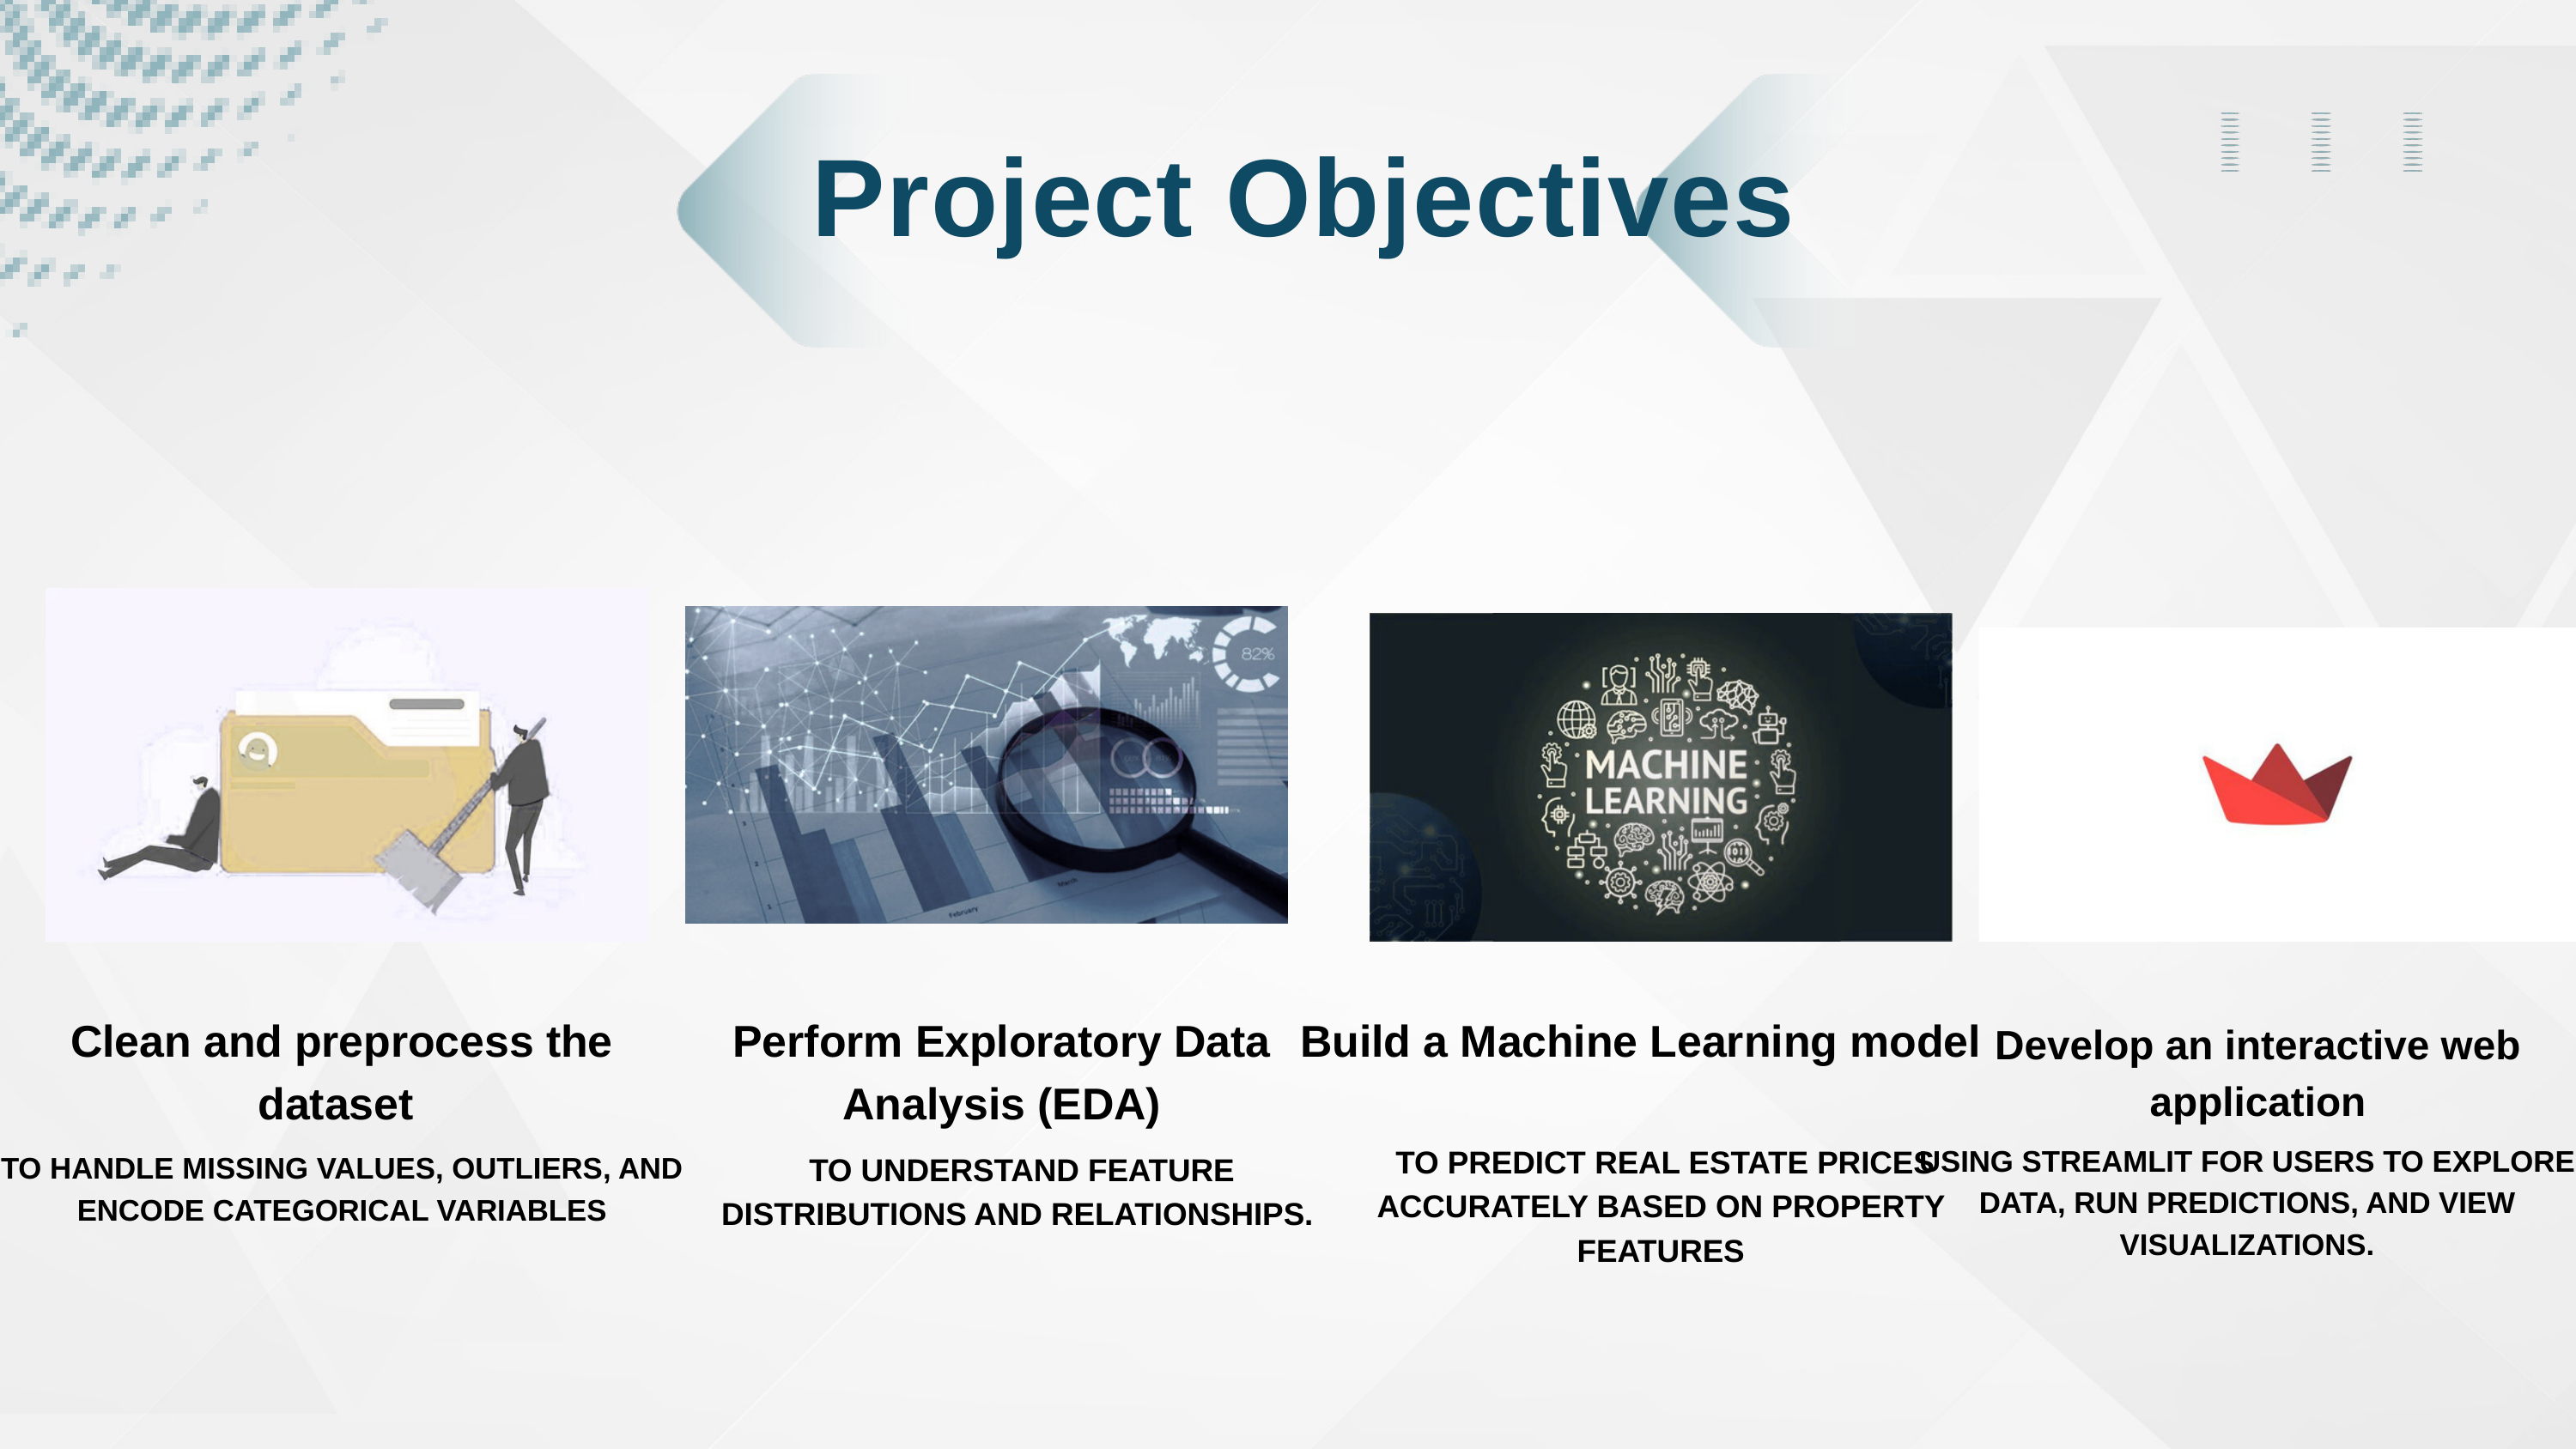

Project Objectives

Clean and preprocess the dataset
Perform Exploratory Data Analysis (EDA)
Build a Machine Learning model
Develop an interactive web application
 TO PREDICT REAL ESTATE PRICES ACCURATELY BASED ON PROPERTY FEATURES
USING STREAMLIT FOR USERS TO EXPLORE DATA, RUN PREDICTIONS, AND VIEW VISUALIZATIONS.

TO HANDLE MISSING VALUES, OUTLIERS, AND ENCODE CATEGORICAL VARIABLES
 TO UNDERSTAND FEATURE DISTRIBUTIONS AND RELATIONSHIPS.